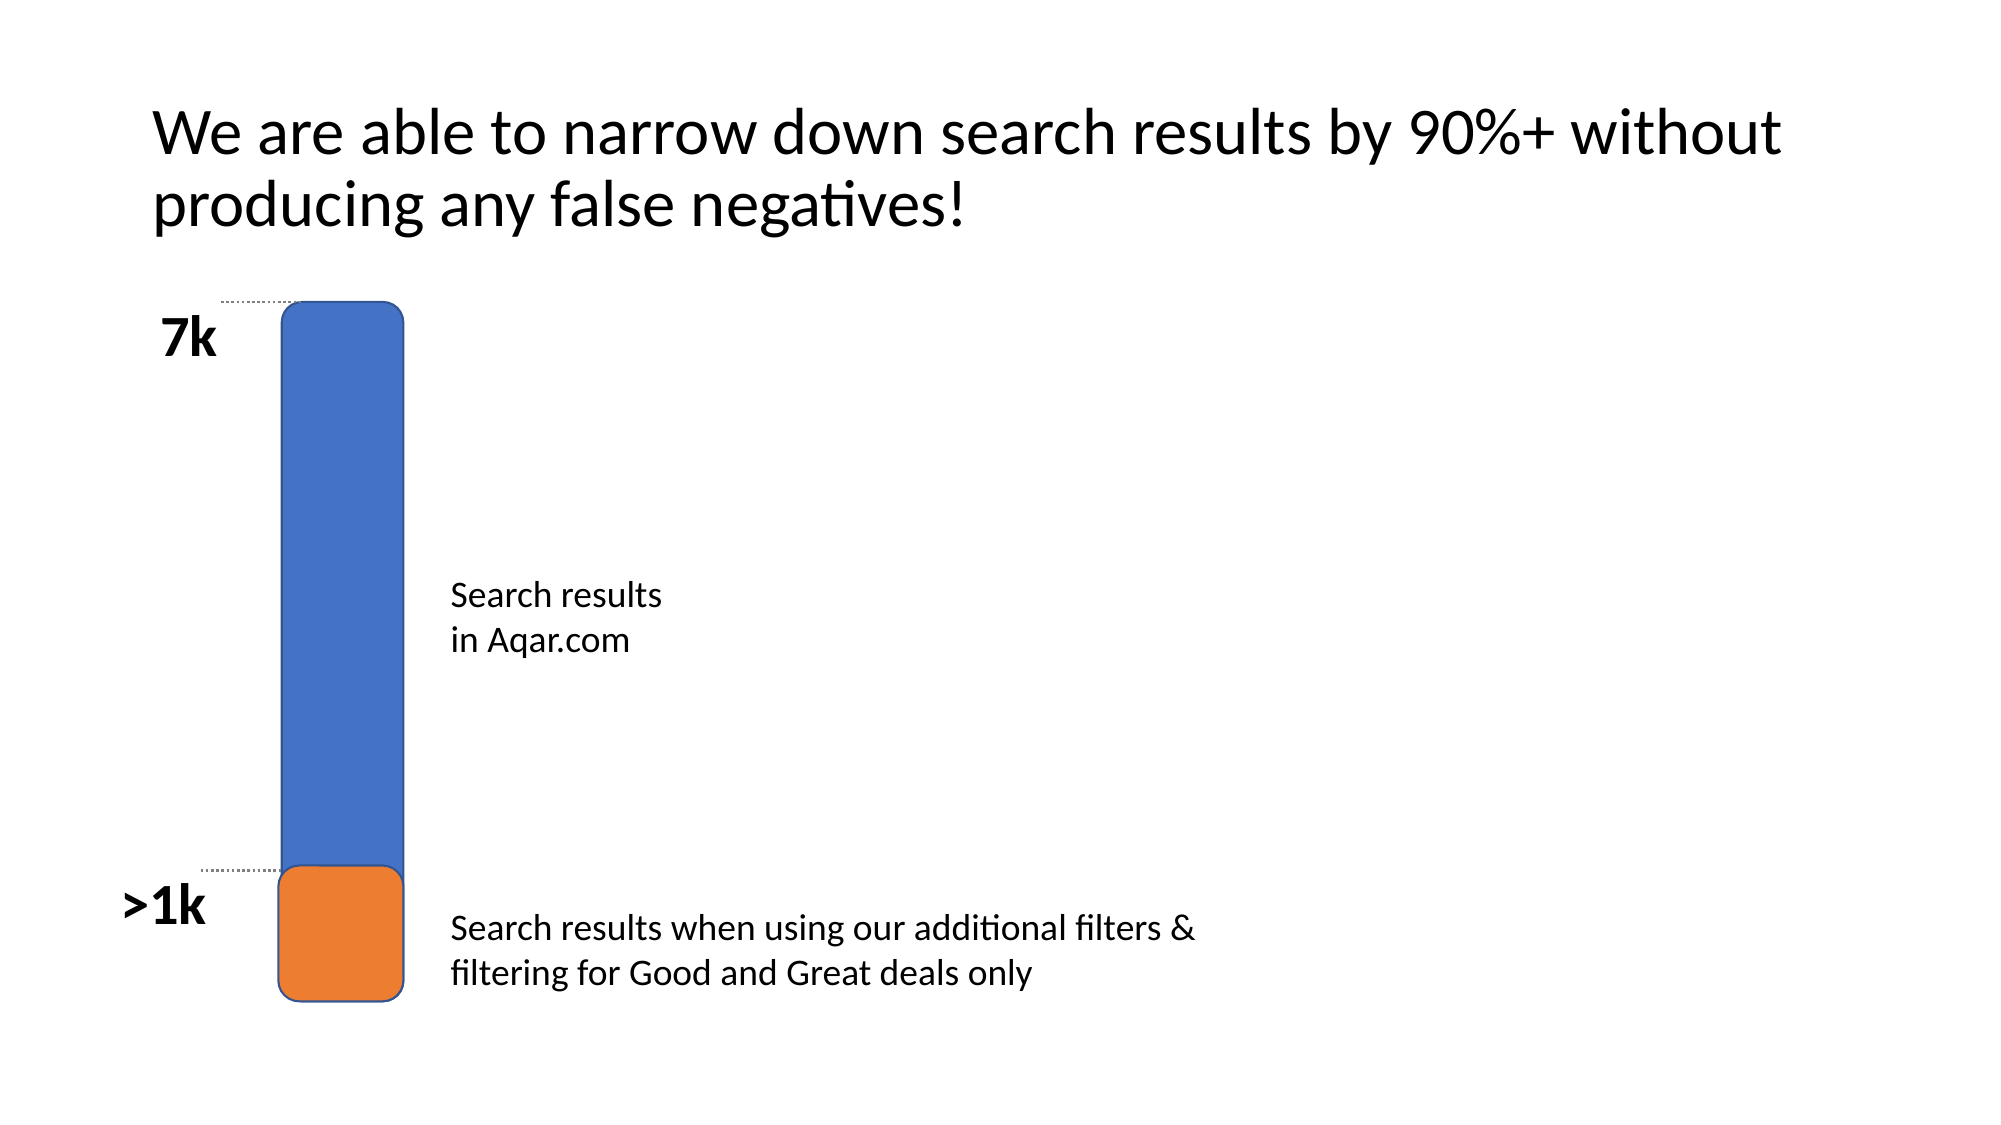

# We are able to narrow down search results by 90%+ without producing any false negatives!
7k

Search results in Aqar.com
>1k

Search results when using our additional filters & filtering for Good and Great deals only